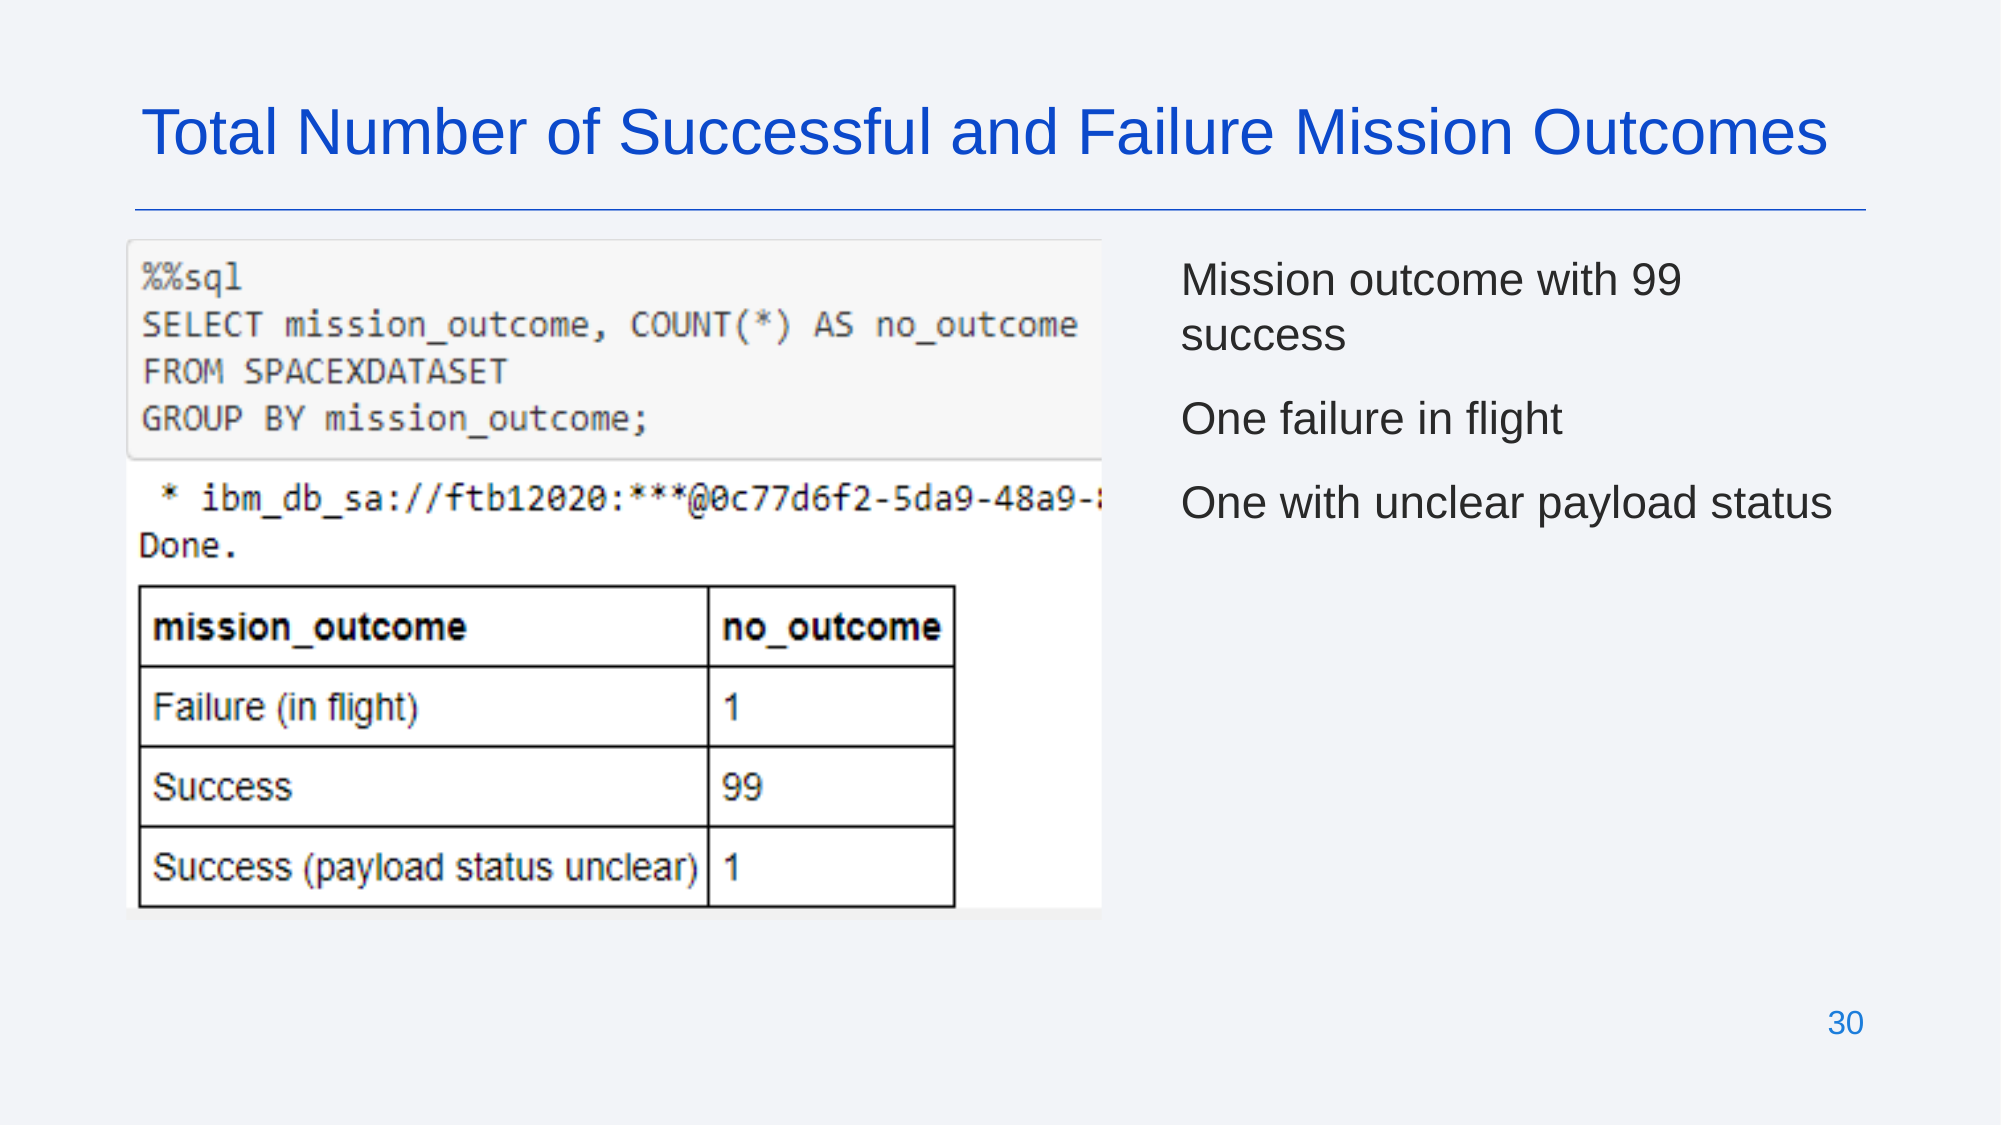

Total Number of Successful and Failure Mission Outcomes

Mission outcome with 99 success
One failure in flight
One with unclear payload status
30